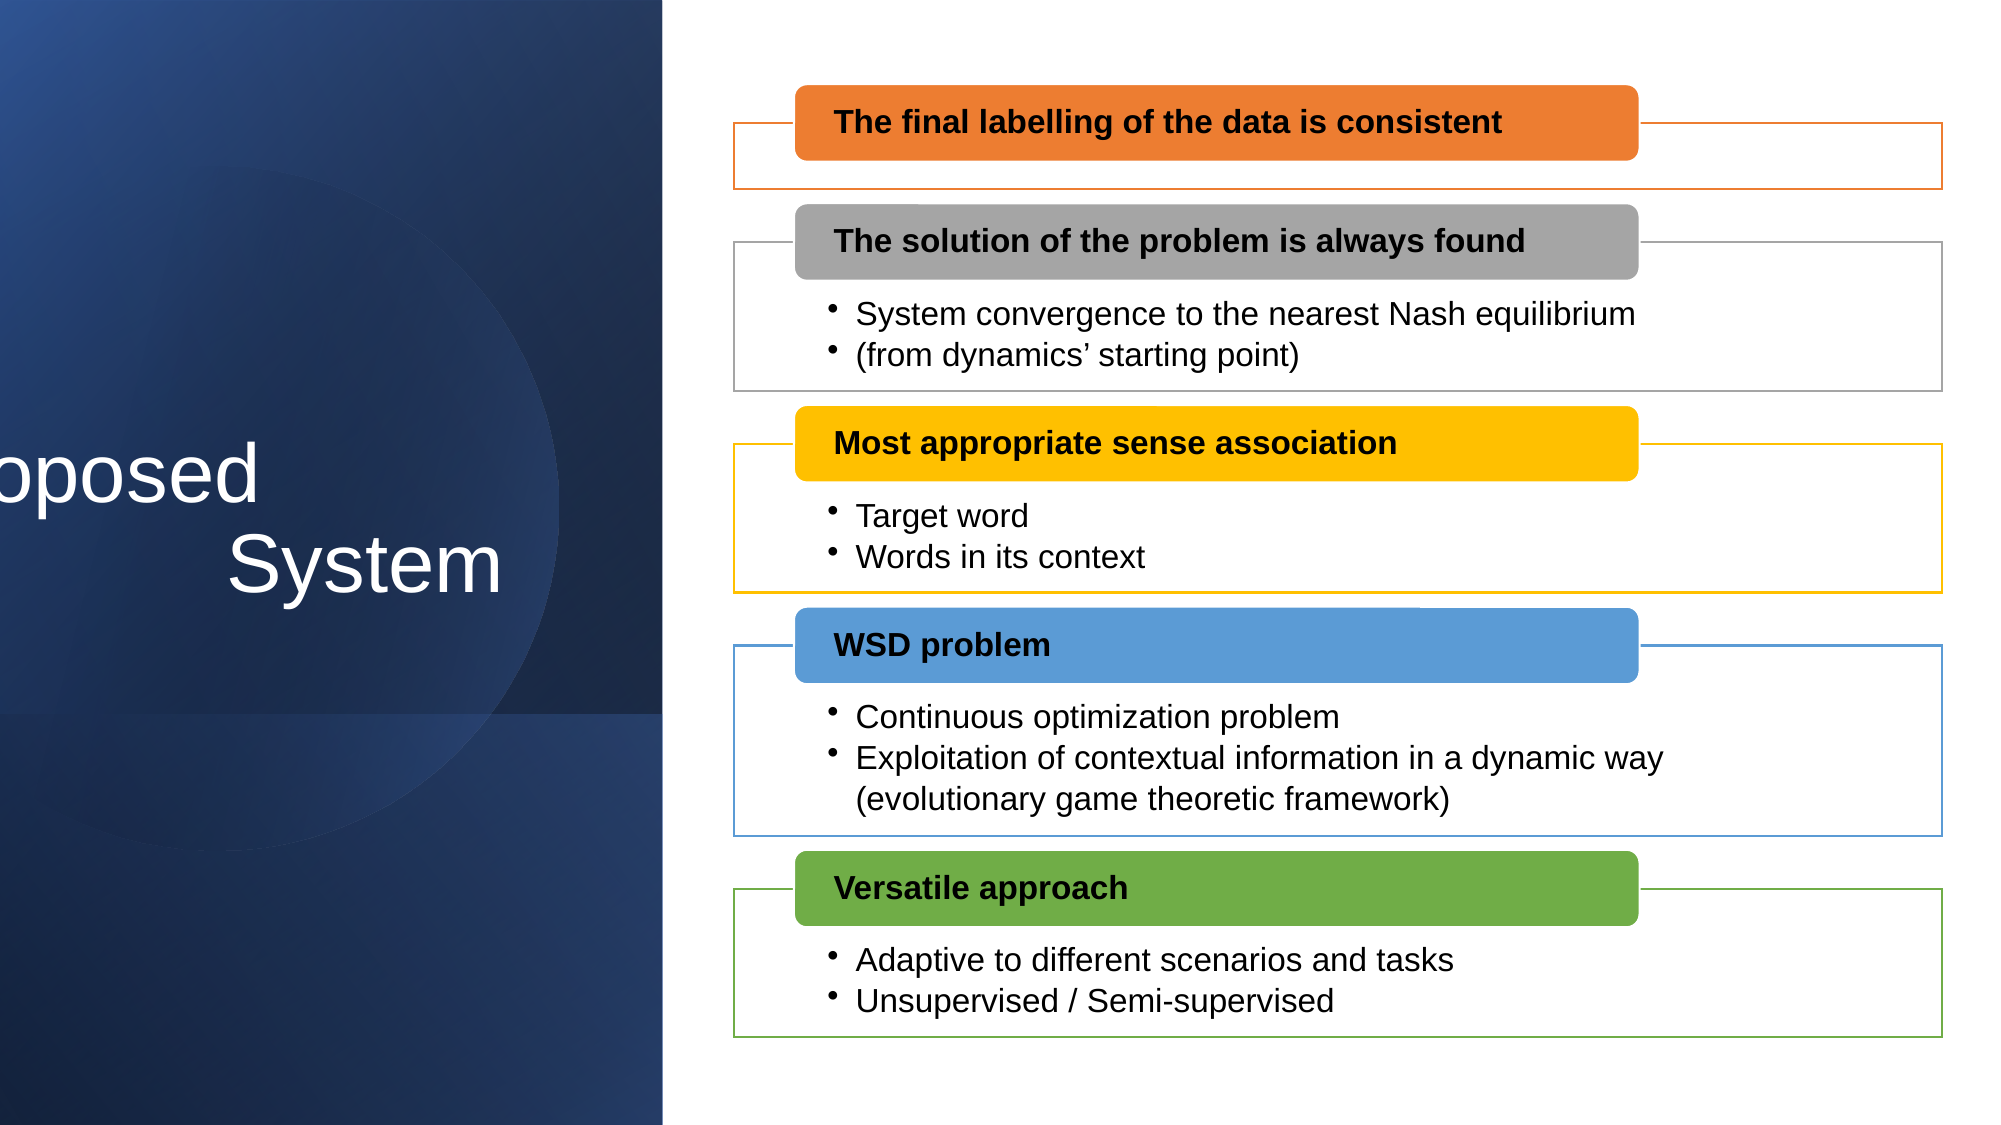

# Proposed 		System
The final labelling of the data is consistent
System convergence to the nearest Nash equilibrium
(from dynamics’ starting point)
The solution of the problem is always found
Target word
Words in its context
Most appropriate sense association
Continuous optimization problem
Exploitation of contextual information in a dynamic way
(evolutionary game theoretic framework)
WSD problem
Adaptive to different scenarios and tasks
Unsupervised / Semi-supervised
Versatile approach